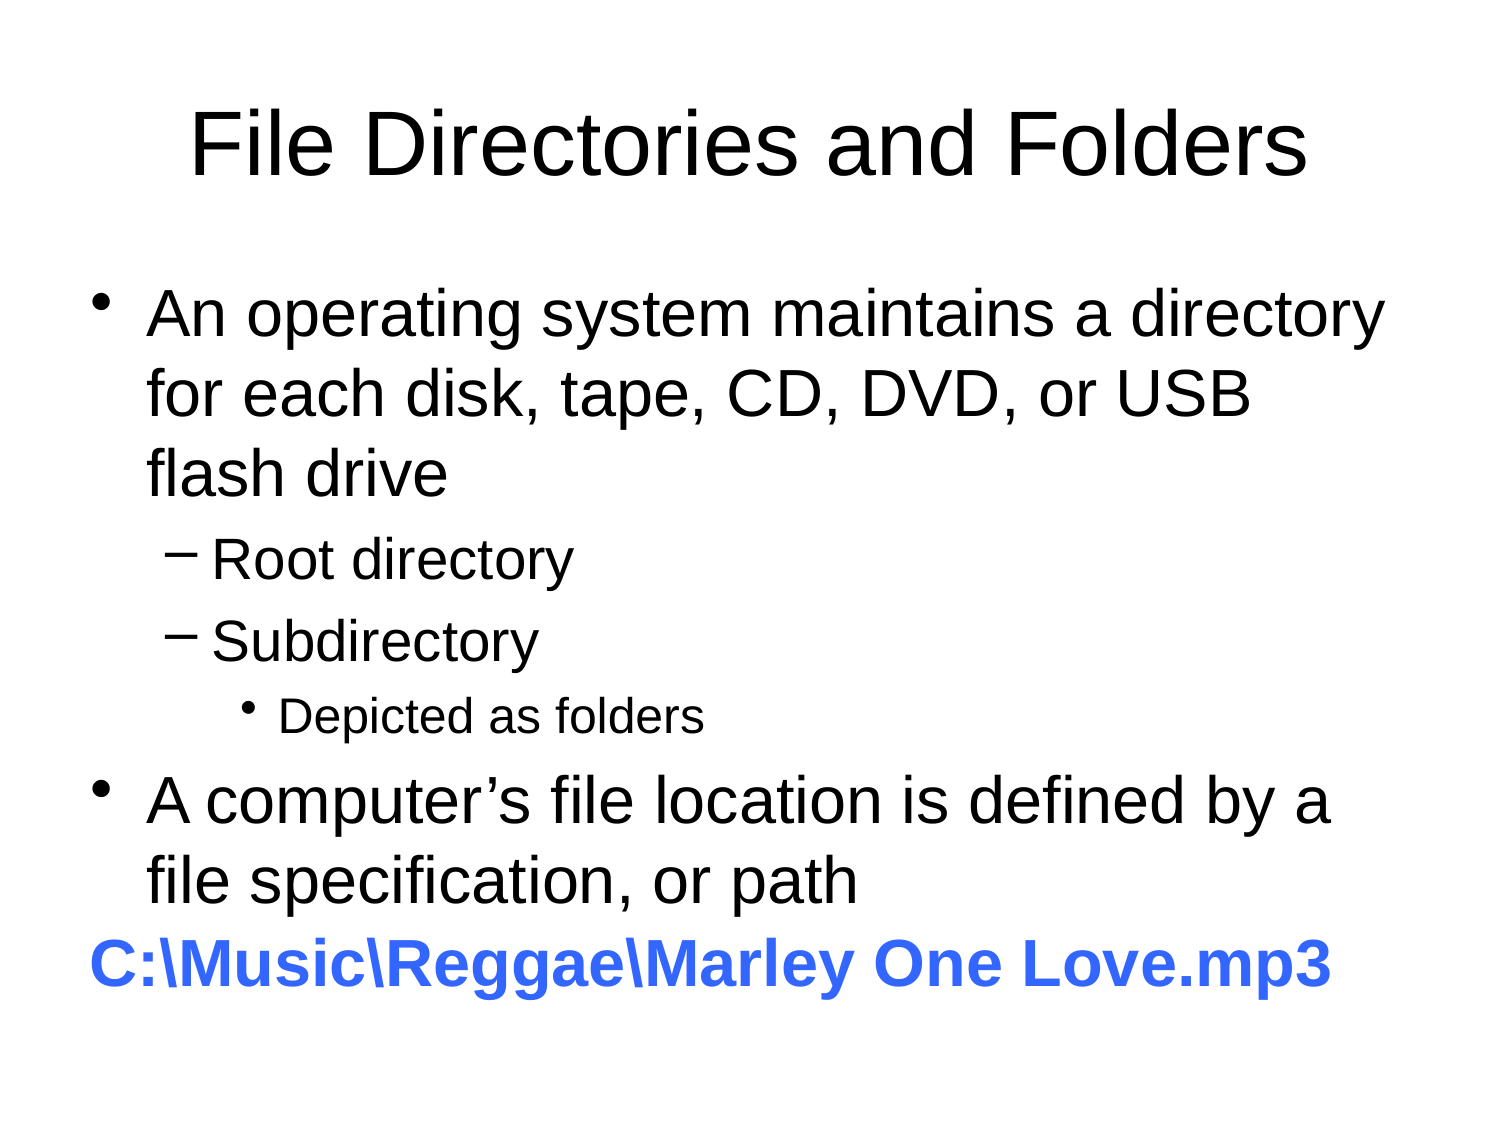

File Directories and Folders
An operating system maintains a directory for each disk, tape, CD, DVD, or USB flash drive
Root directory
Subdirectory
Depicted as folders
A computer’s file location is defined by a file specification, or path

C:\Music\Reggae\Marley One Love.mp3
Chapter 4: Operating Systems and File Management
23